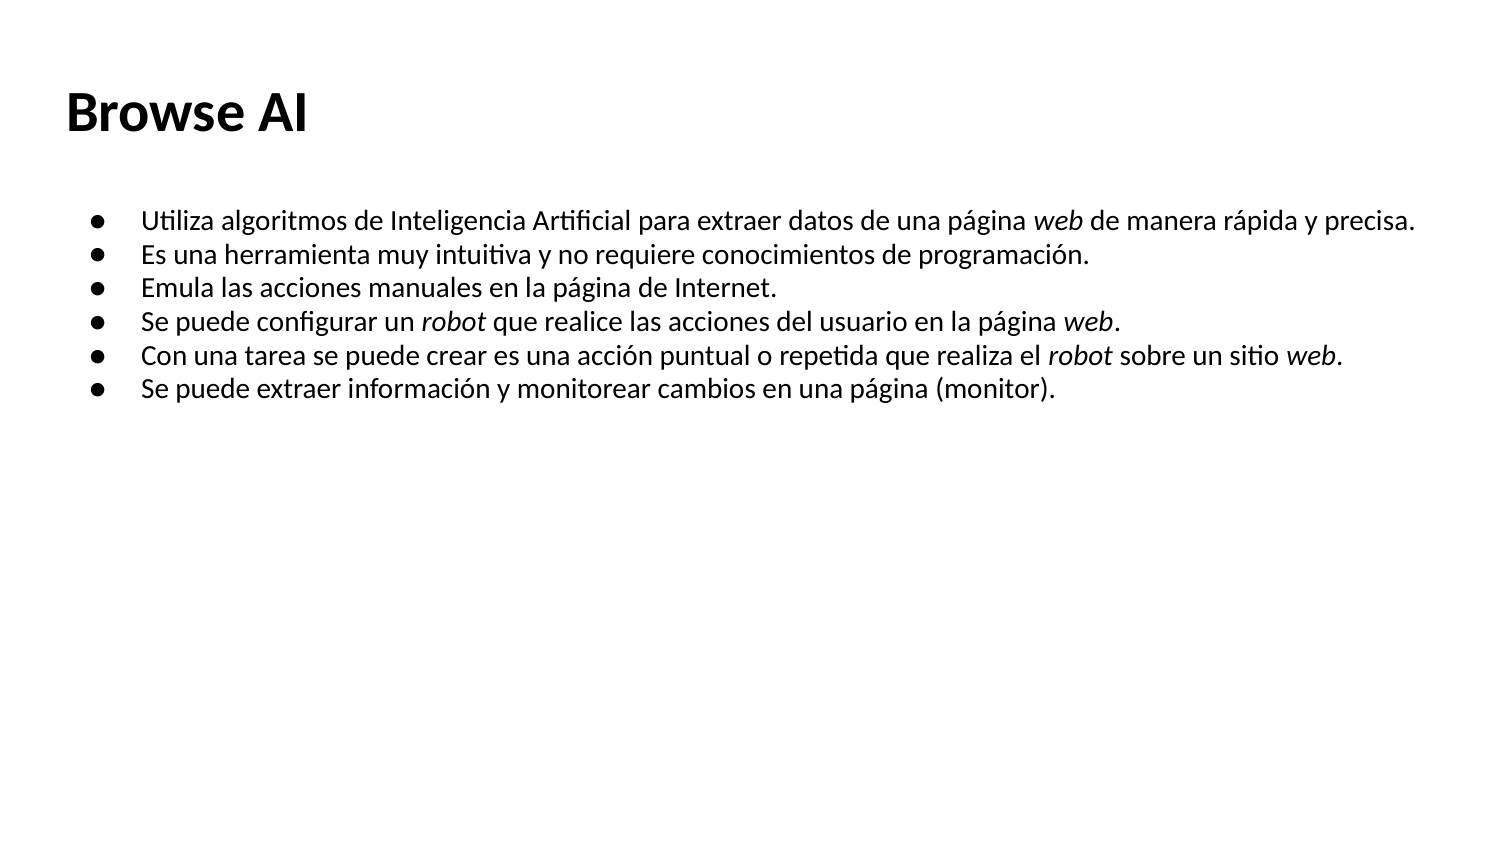

# Browse AI
Utiliza algoritmos de Inteligencia Artificial para extraer datos de una página web de manera rápida y precisa.
Es una herramienta muy intuitiva y no requiere conocimientos de programación.
Emula las acciones manuales en la página de Internet.
Se puede configurar un robot que realice las acciones del usuario en la página web.
Con una tarea se puede crear es una acción puntual o repetida que realiza el robot sobre un sitio web.
Se puede extraer información y monitorear cambios en una página (monitor).